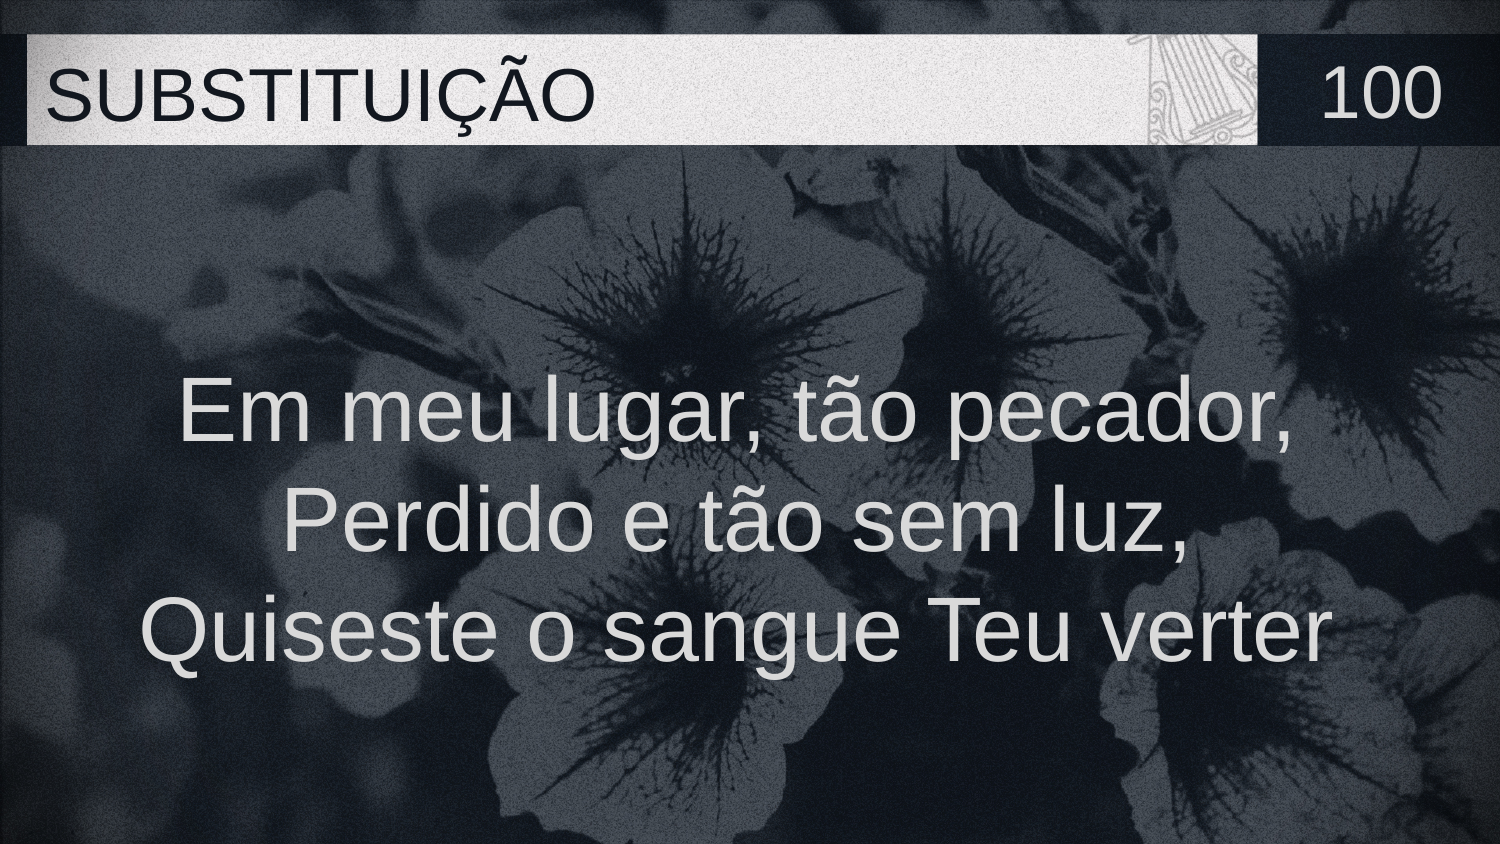

# SUBSTITUIÇÃO
100
Em meu lugar, tão pecador,
Perdido e tão sem luz,
Quiseste o sangue Teu verter